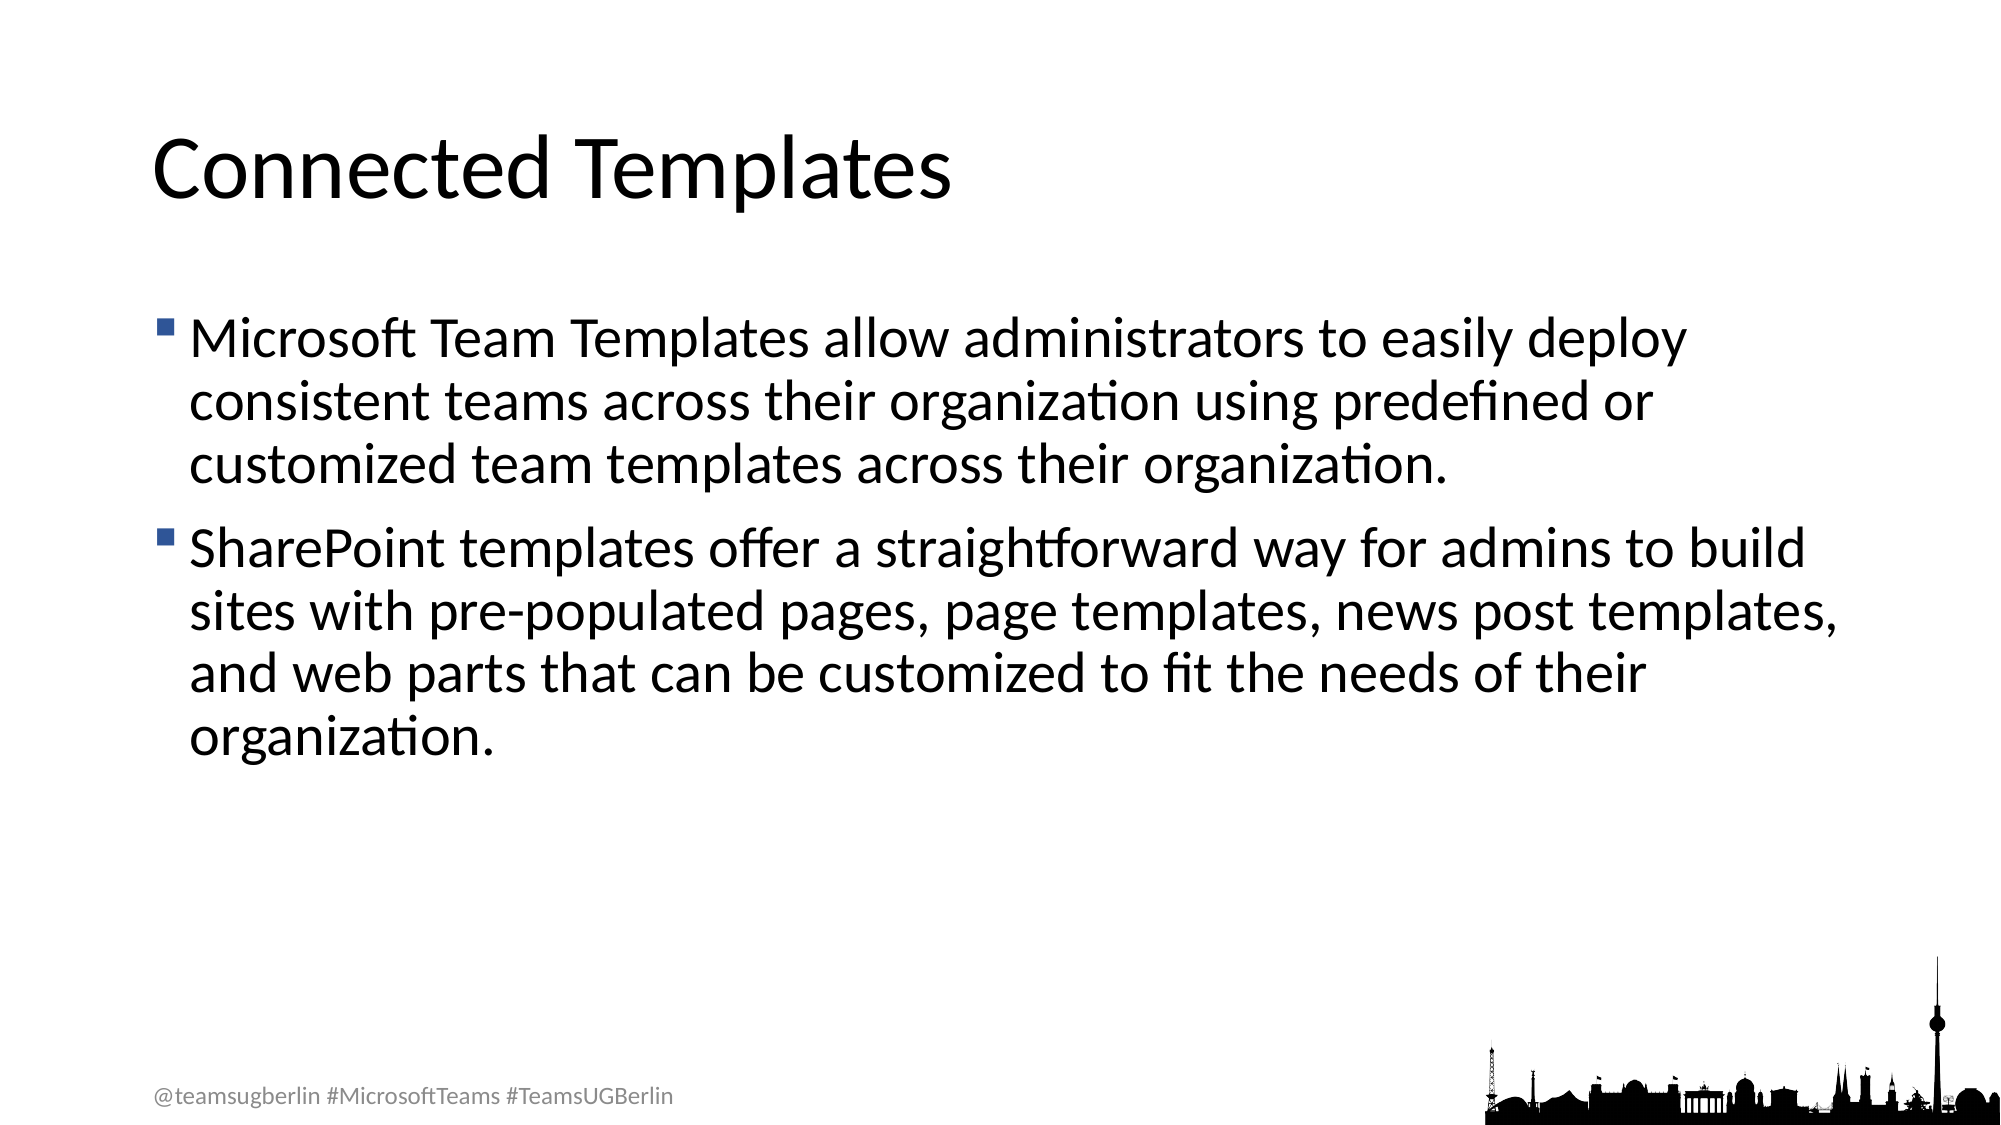

# Connected Templates
Microsoft Team Templates allow administrators to easily deploy consistent teams across their organization using predefined or customized team templates across their organization.
SharePoint templates offer a straightforward way for admins to build sites with pre-populated pages, page templates, news post templates, and web parts that can be customized to fit the needs of their organization.